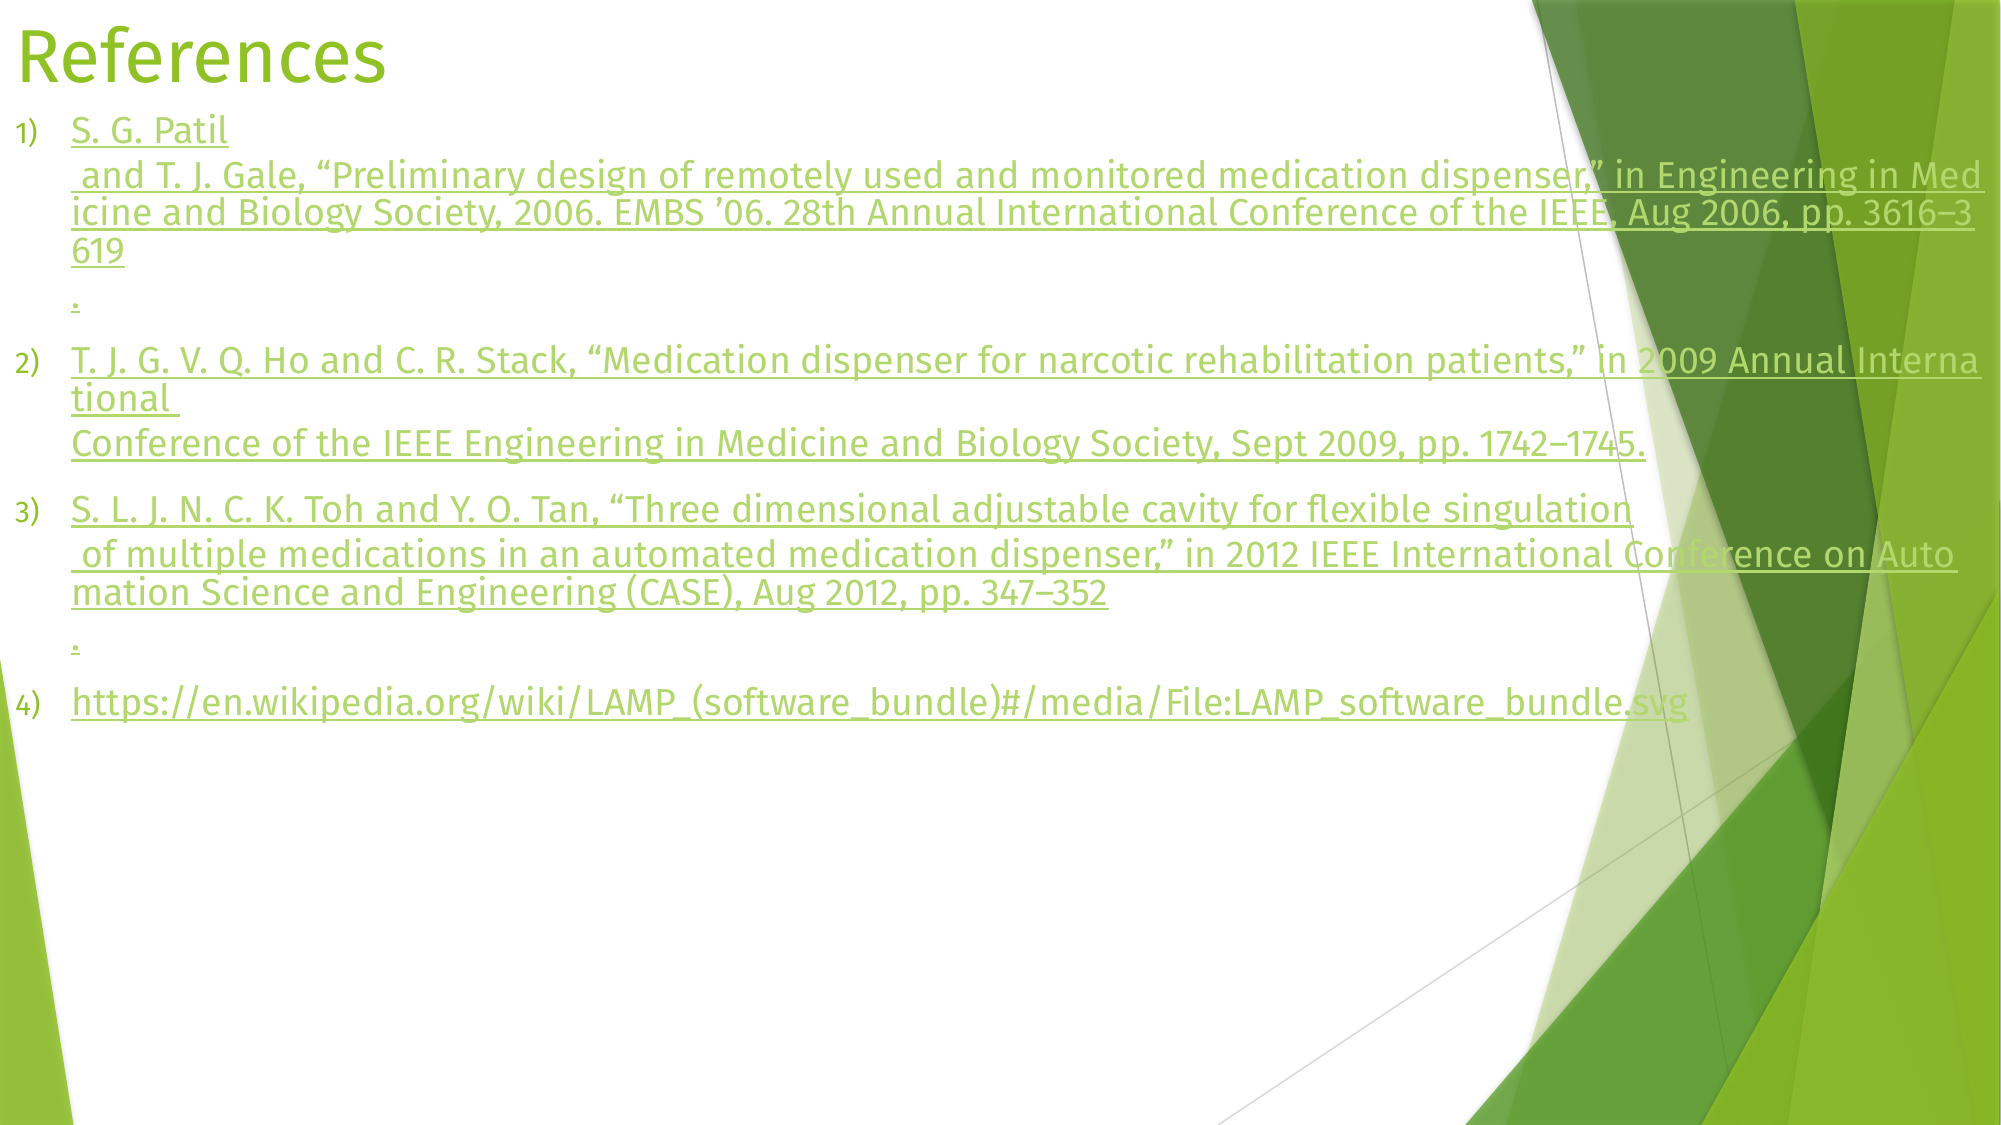

# References
S. G. Patil and T. J. Gale, “Preliminary design of remotely used and monitored medication dispenser,” in Engineering in Medicine and Biology Society, 2006. EMBS ’06. 28th Annual International Conference of the IEEE, Aug 2006, pp. 3616–3619.
T. J. G. V. Q. Ho and C. R. Stack, “Medication dispenser for narcotic rehabilitation patients,” in 2009 Annual International Conference of the IEEE Engineering in Medicine and Biology Society, Sept 2009, pp. 1742–1745.
S. L. J. N. C. K. Toh and Y. O. Tan, “Three dimensional adjustable cavity for flexible singulation of multiple medications in an automated medication dispenser,” in 2012 IEEE International Conference on Automation Science and Engineering (CASE), Aug 2012, pp. 347–352.
https://en.wikipedia.org/wiki/LAMP_(software_bundle)#/media/File:LAMP_software_bundle.svg